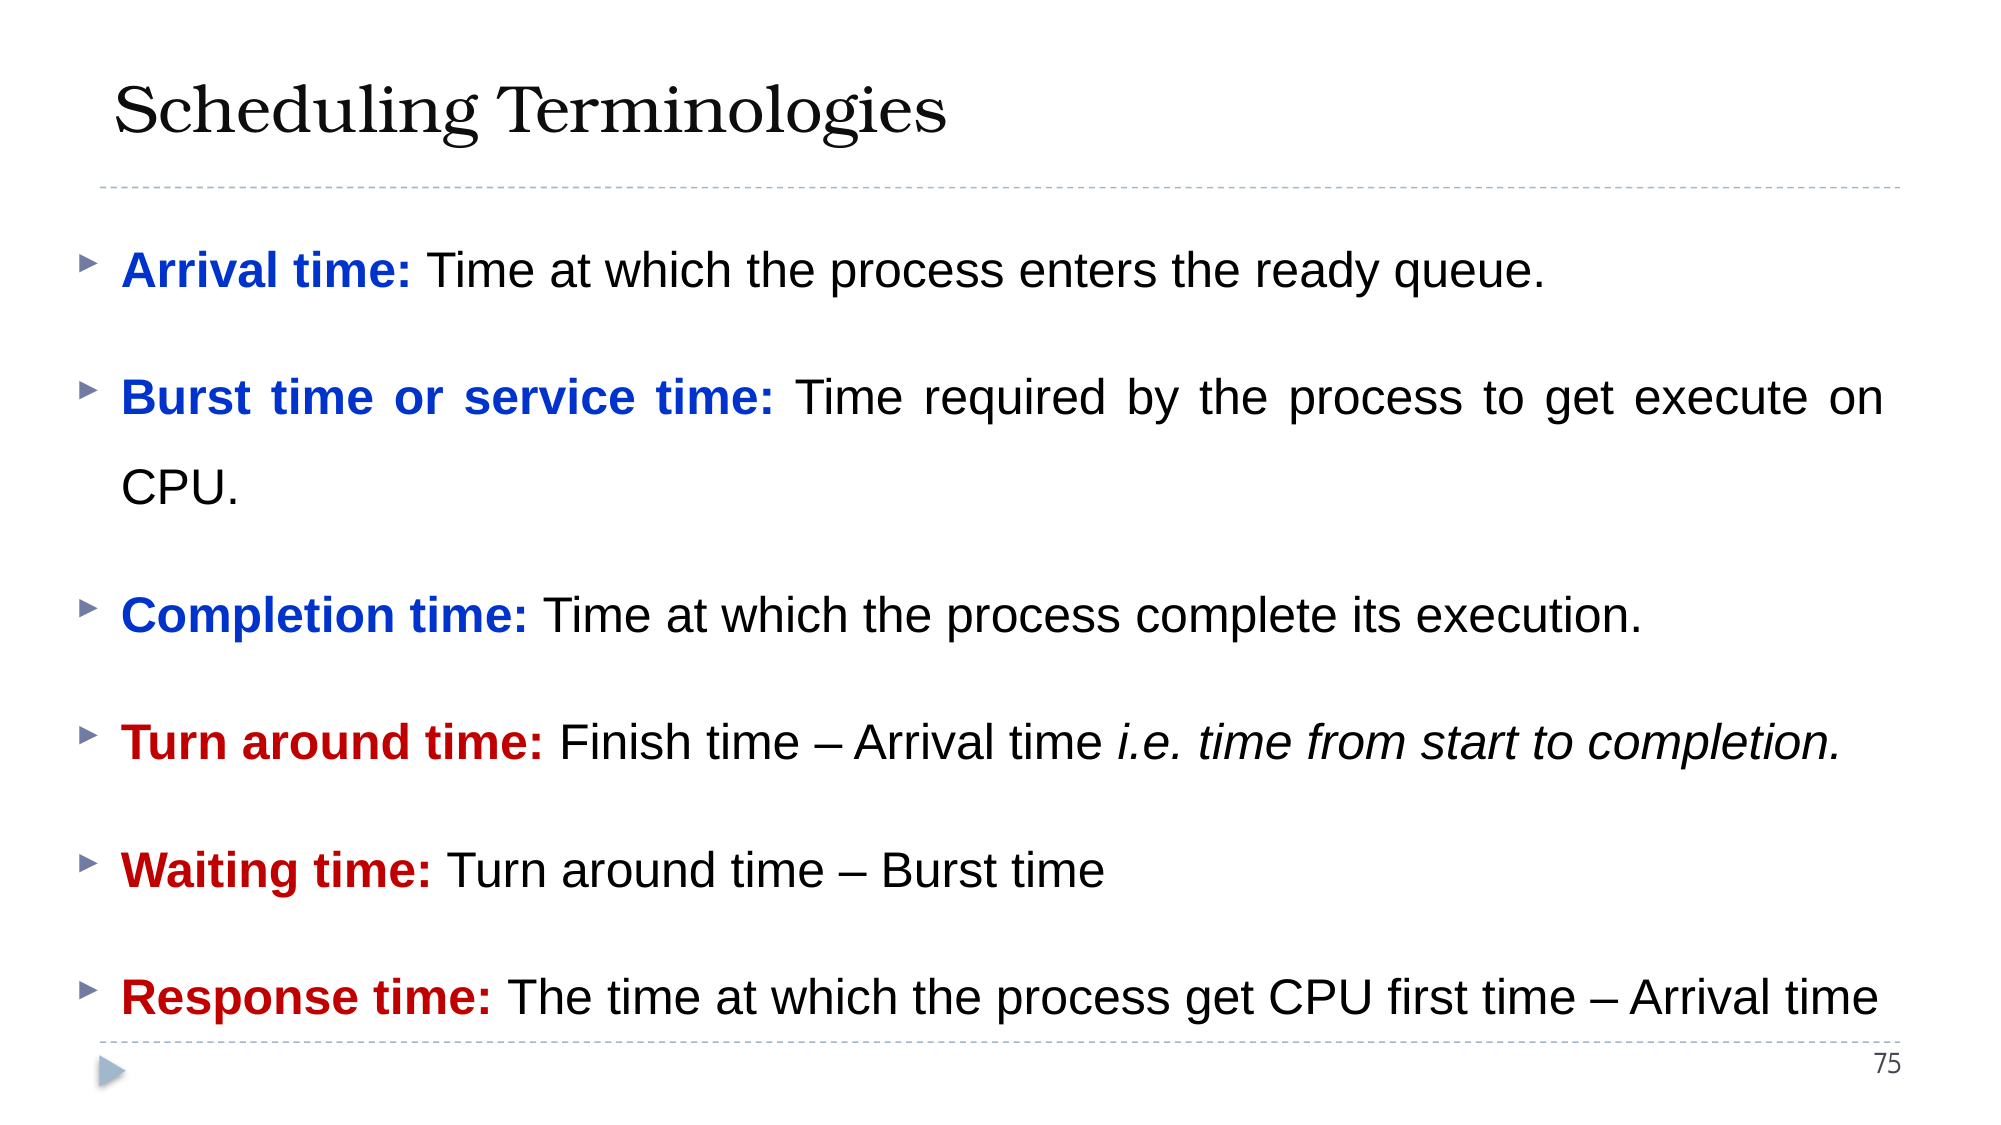

# Scheduling Terminologies
Arrival time: Time at which the process enters the ready queue.
Burst time or service time: Time required by the process to get execute on CPU.
Completion time: Time at which the process complete its execution.
Turn around time: Finish time – Arrival time i.e. time from start to completion.
Waiting time: Turn around time – Burst time
Response time: The time at which the process get CPU first time – Arrival time
75